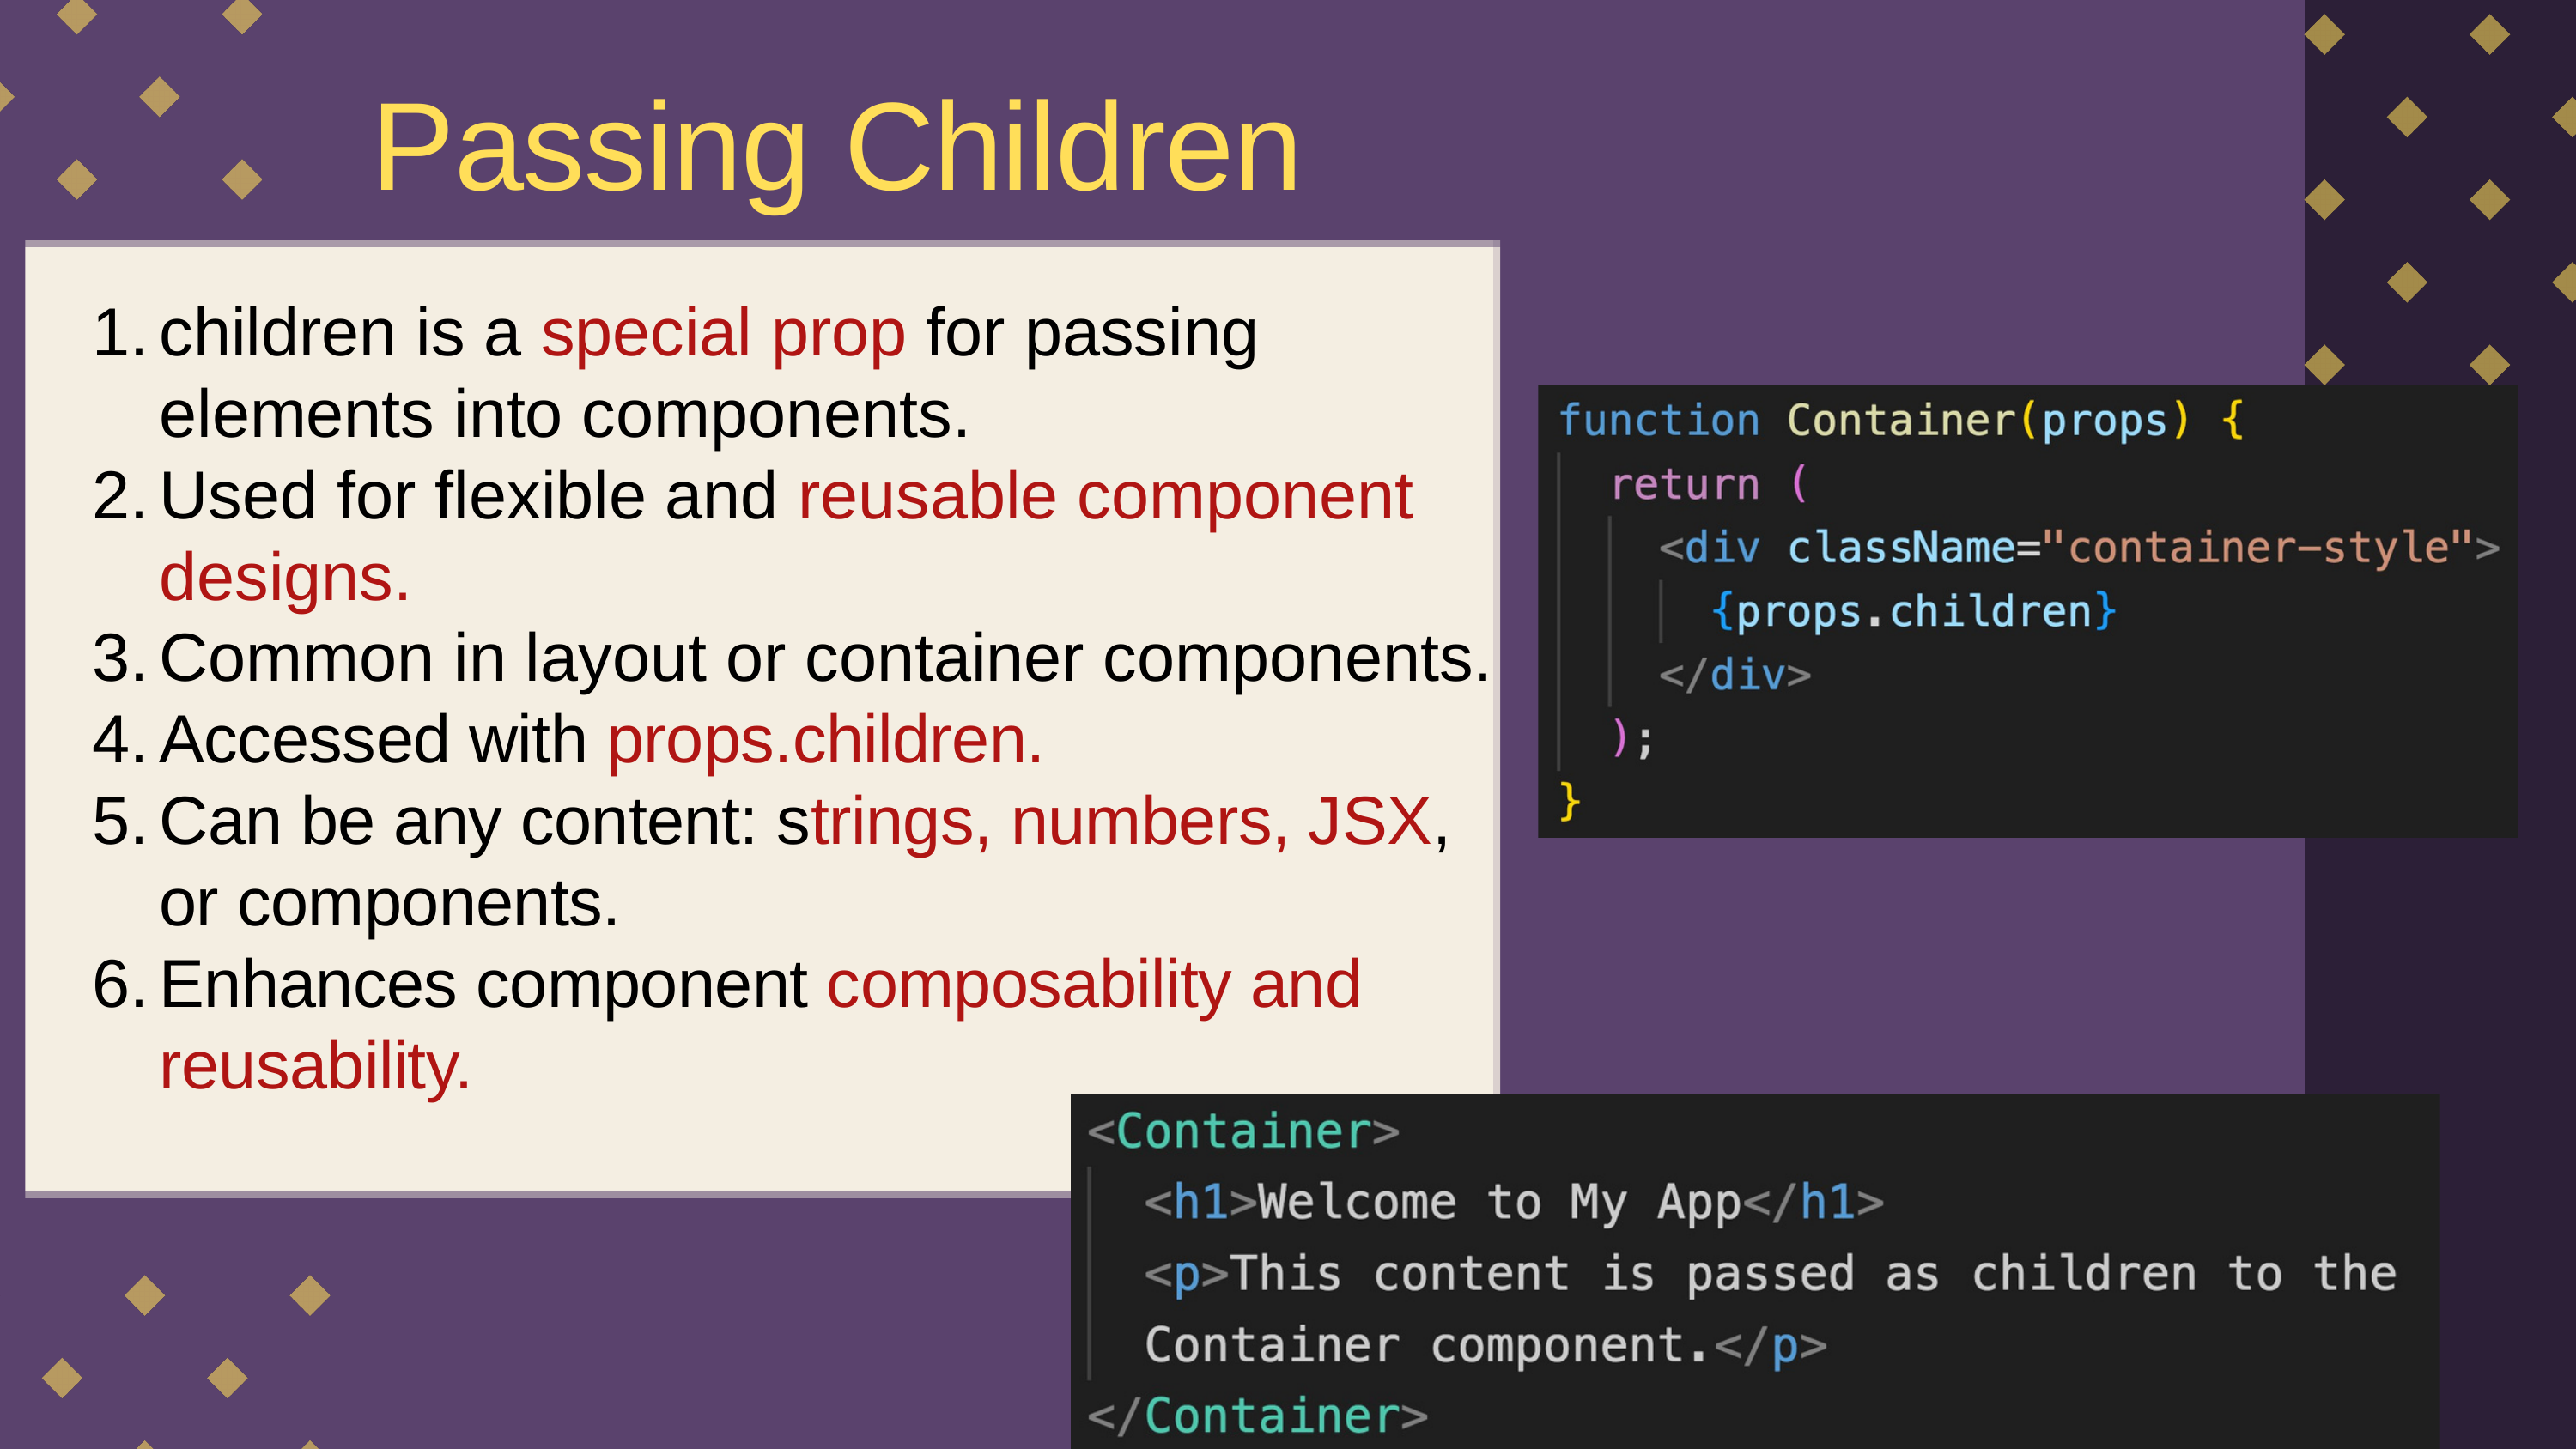

Passing Children

children is a special prop for passing elements into components.
Used for flexible and reusable component designs.
Common in layout or container components.
Accessed with props.children.
Can be any content: strings, numbers, JSX, or components.
Enhances component composability and reusability.